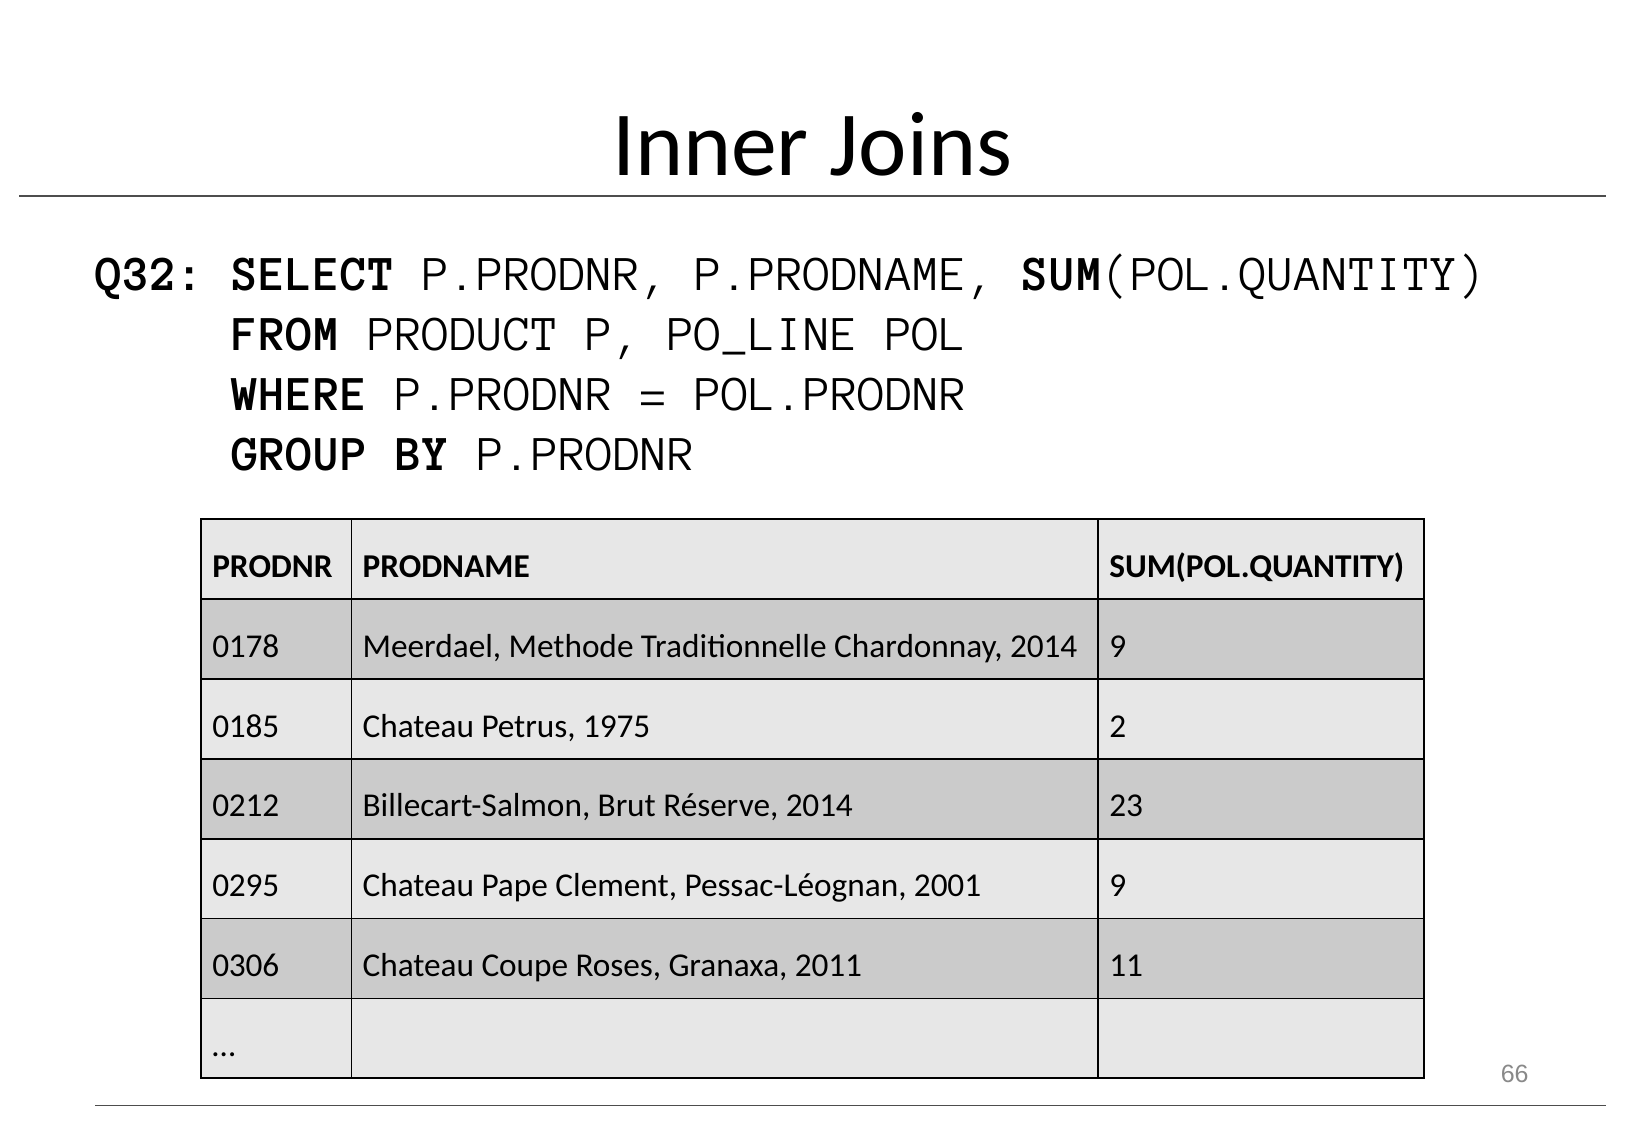

# Inner Joins
Q32: SELECT P.PRODNR, P.PRODNAME, SUM(POL.QUANTITY)
     FROM PRODUCT P, PO_LINE POL
     WHERE P.PRODNR = POL.PRODNR
     GROUP BY P.PRODNR

| PRODNR | PRODNAME | SUM(POL.QUANTITY) |
| --- | --- | --- |
| 0178 | Meerdael, Methode Traditionnelle Chardonnay, 2014 | 9 |
| 0185 | Chateau Petrus, 1975 | 2 |
| 0212 | Billecart-Salmon, Brut Réserve, 2014 | 23 |
| 0295 | Chateau Pape Clement, Pessac-Léognan, 2001 | 9 |
| 0306 | Chateau Coupe Roses, Granaxa, 2011 | 11 |
| … |  |  |
66